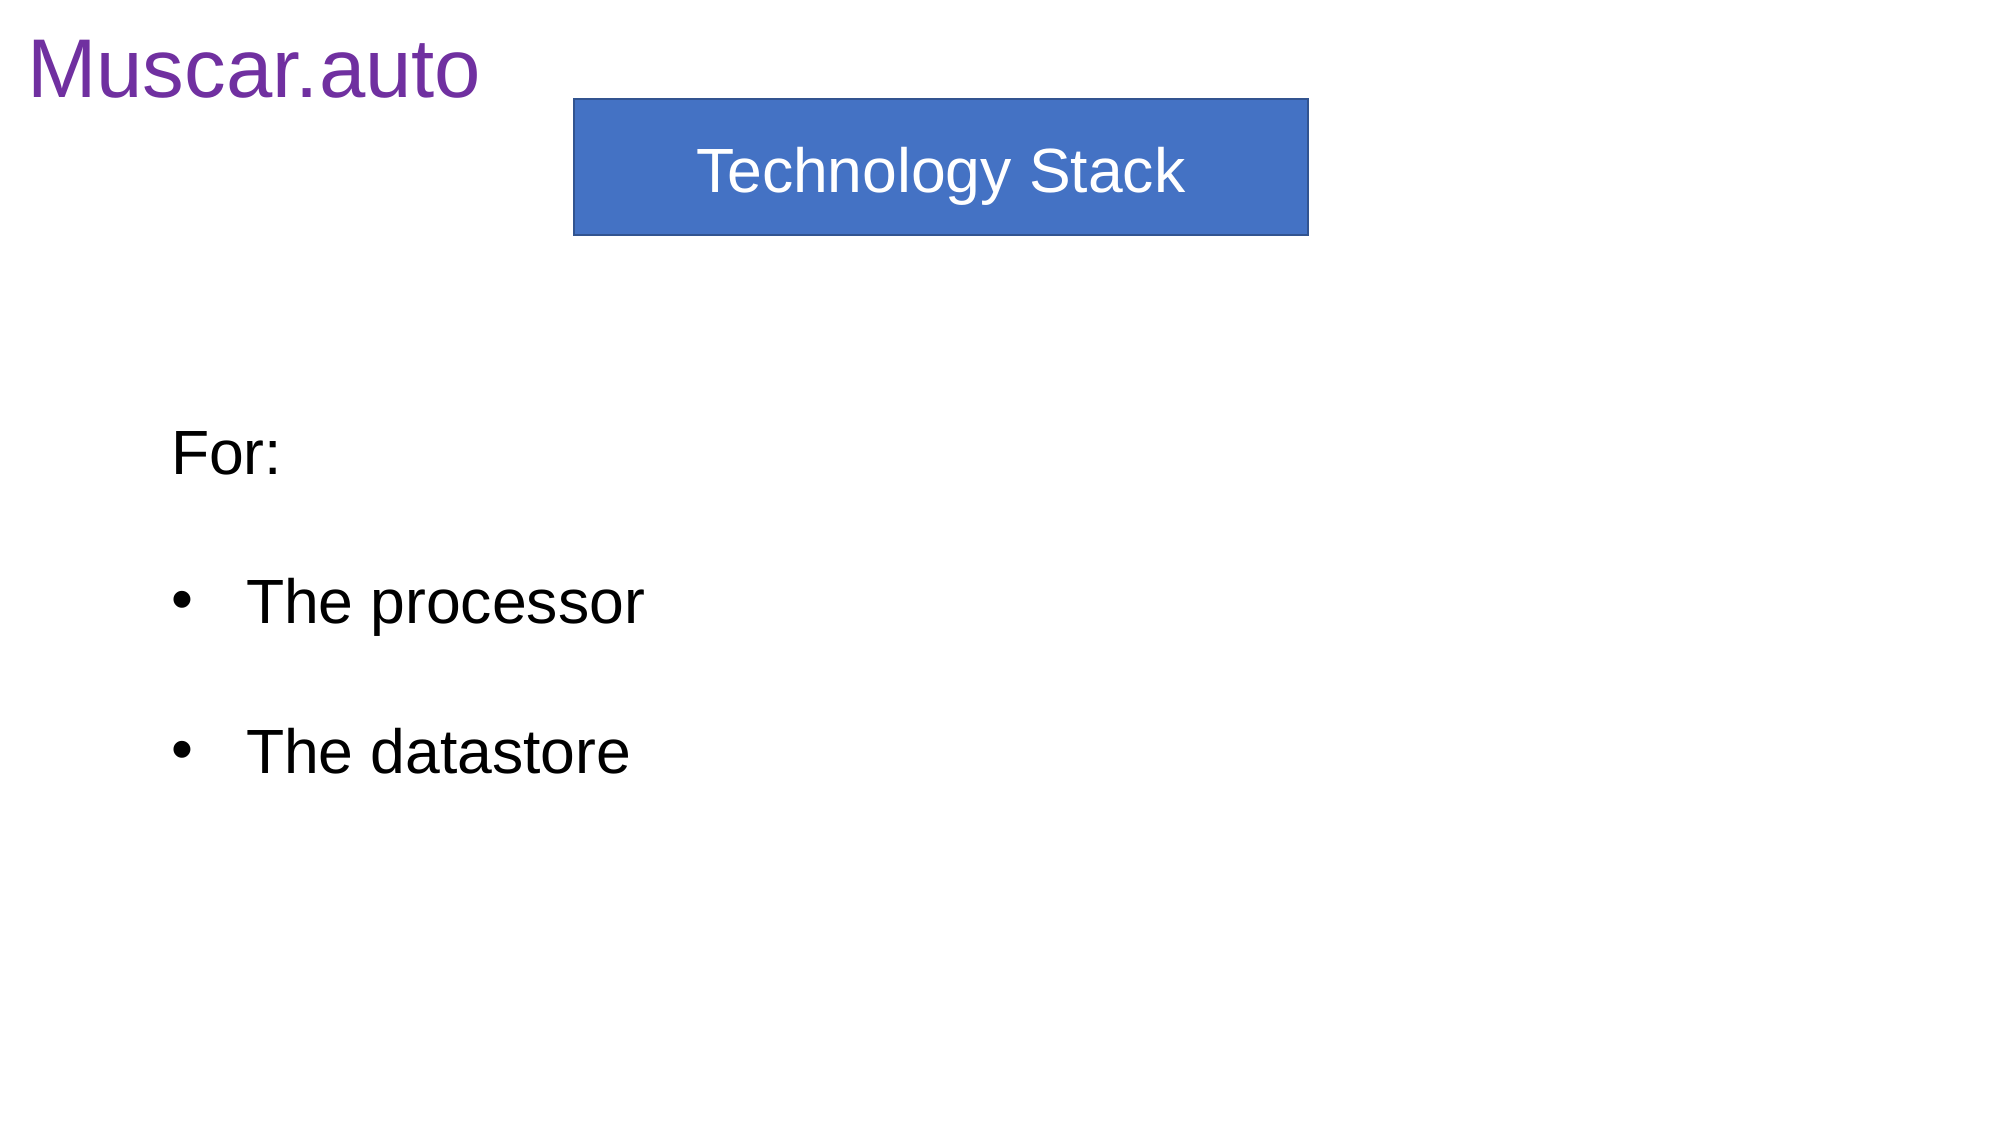

Muscar.auto
Technology Stack
For:
The processor
The datastore